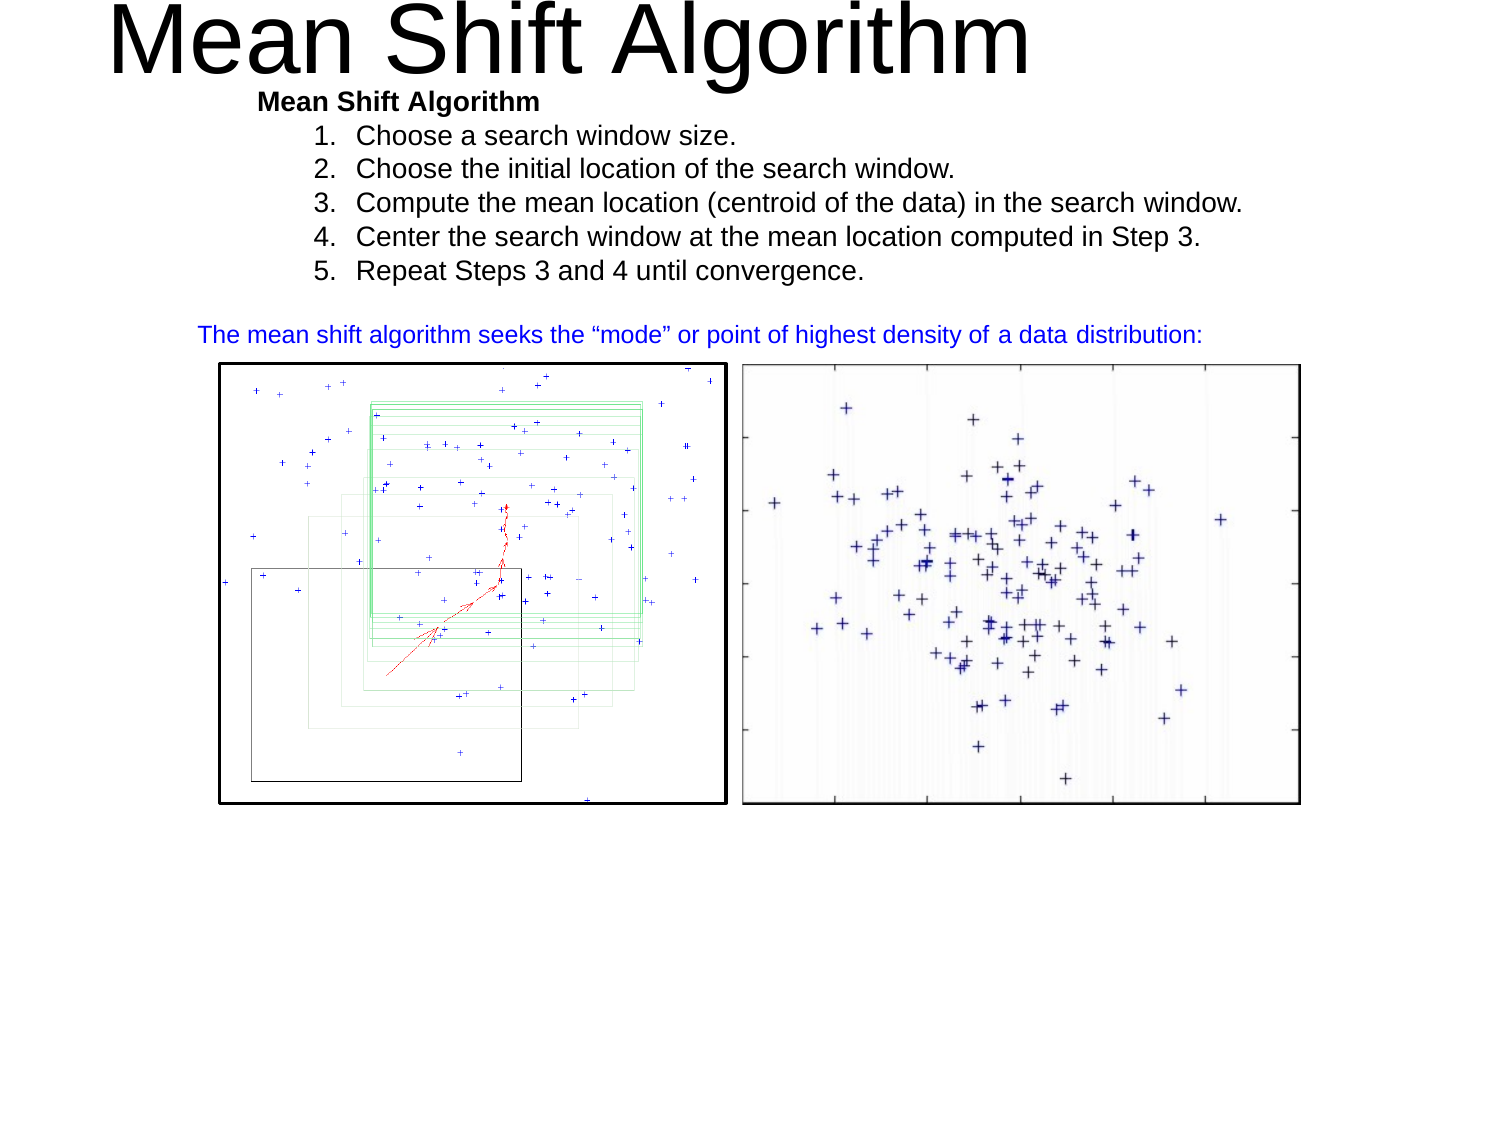

# Mean Shift Algorithm
Mean Shift Algorithm
Choose a search window size.
Choose the initial location of the search window.
Compute the mean location (centroid of the data) in the search window.
Center the search window at the mean location computed in Step 3.
Repeat Steps 3 and 4 until convergence.

The mean shift algorithm seeks the “mode” or point of highest density of a data distribution: